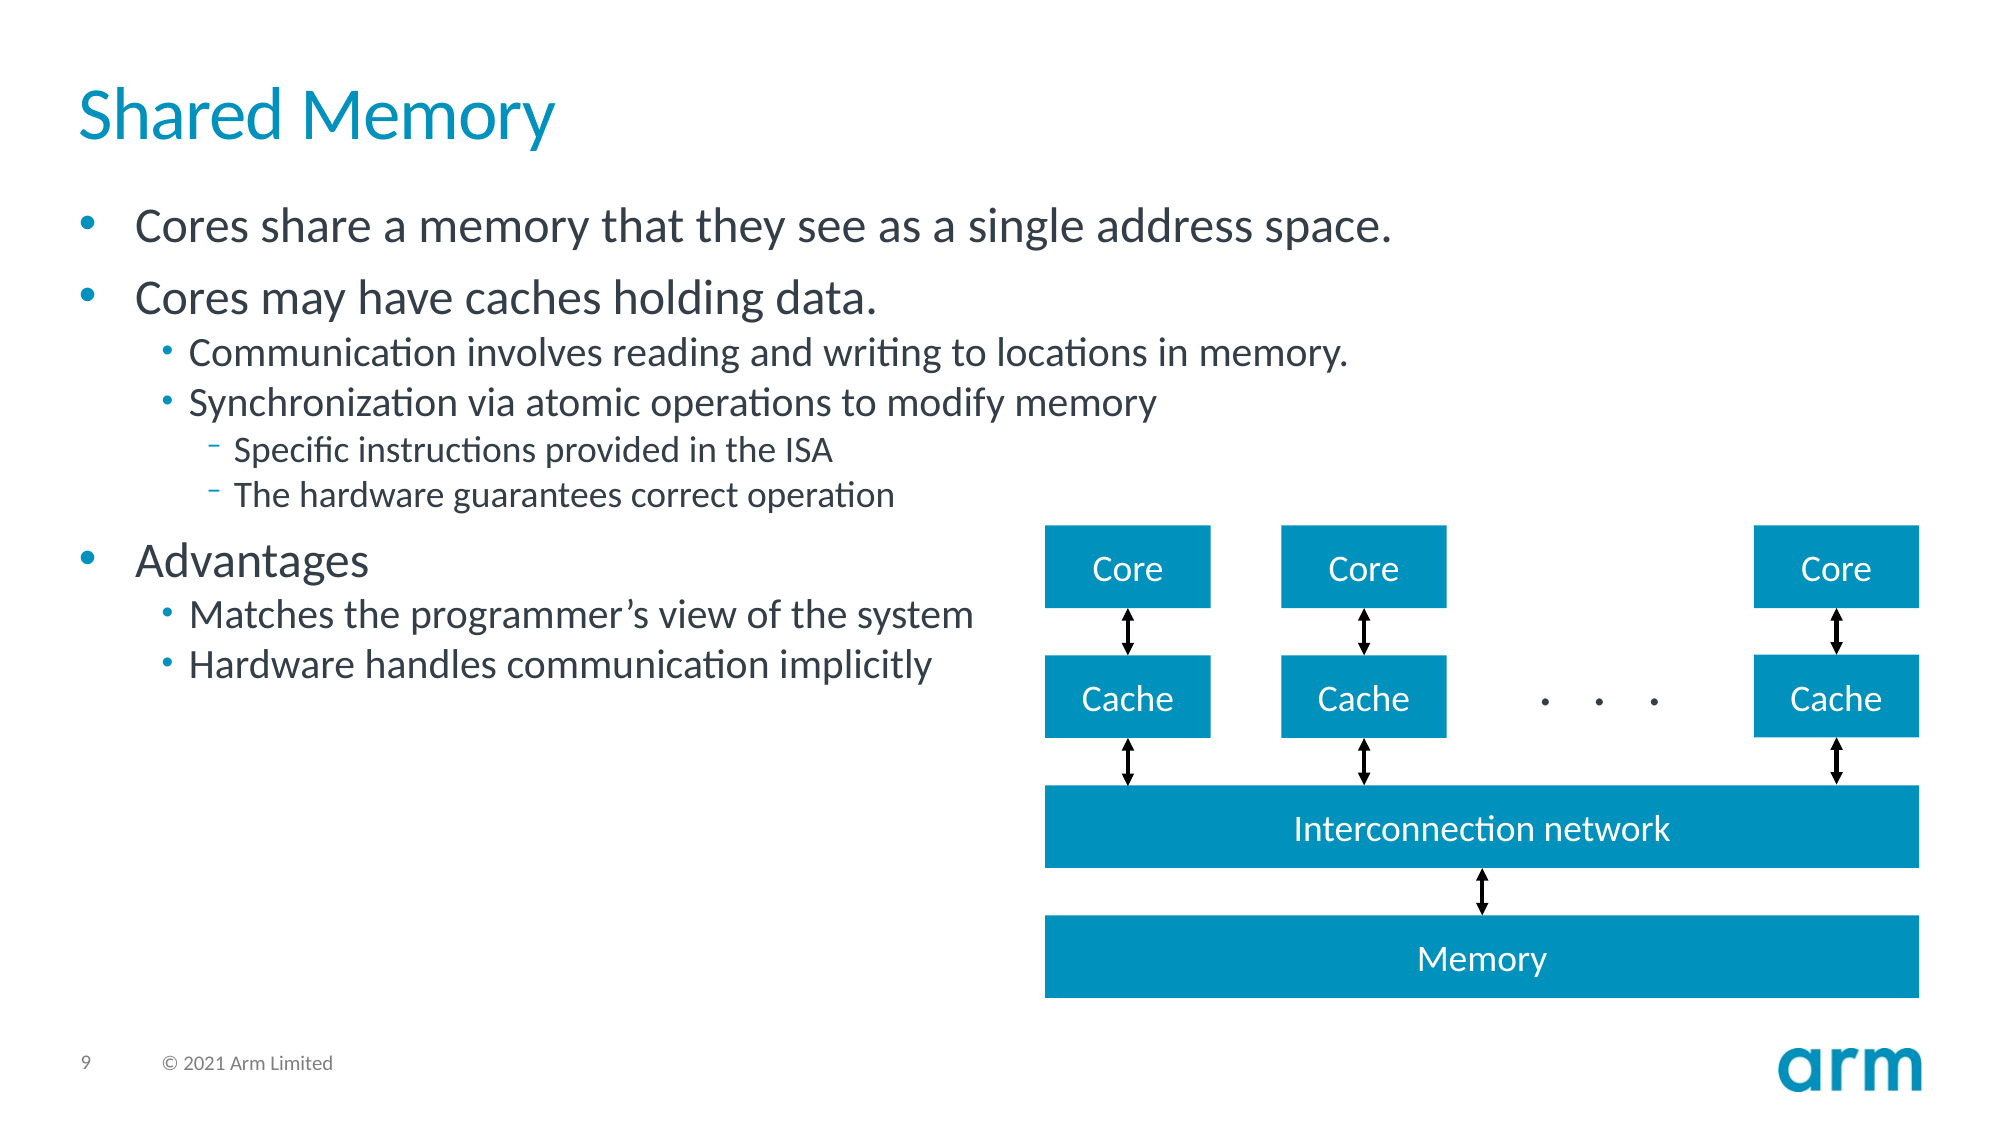

# Shared Memory
Cores share a memory that they see as a single address space.
Cores may have caches holding data.
Communication involves reading and writing to locations in memory.
Synchronization via atomic operations to modify memory
Specific instructions provided in the ISA
The hardware guarantees correct operation
Advantages
Matches the programmer’s view of the system
Hardware handles communication implicitly
Core
Core
Core
Cache
.   .   .
Cache
Cache
Interconnection network
Memory